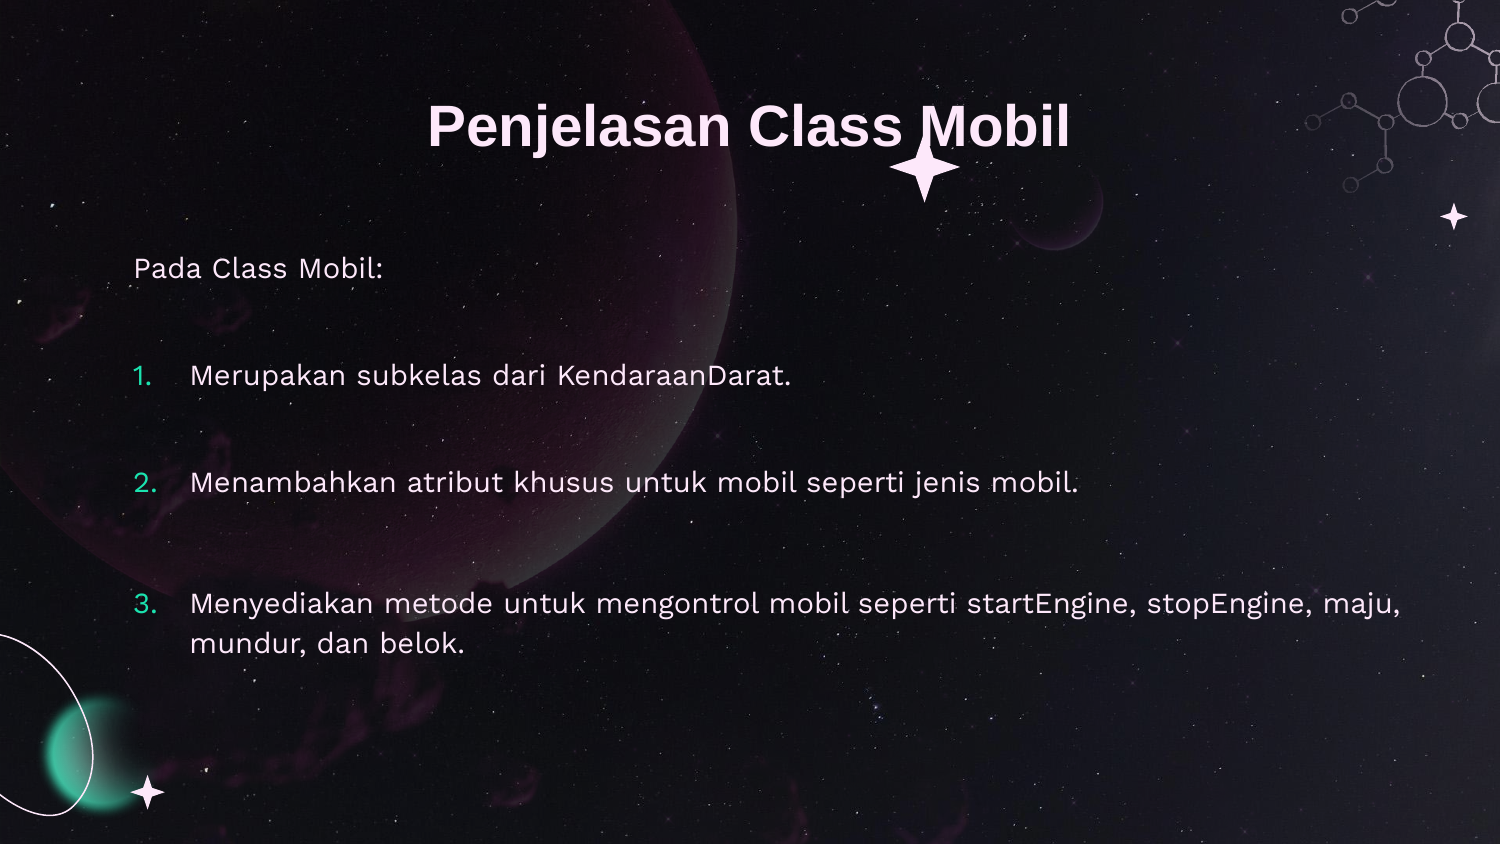

# Penjelasan Class Mobil

Pada Class Mobil:
Merupakan subkelas dari KendaraanDarat.
Menambahkan atribut khusus untuk mobil seperti jenis mobil.

Menyediakan metode untuk mengontrol mobil seperti startEngine, stopEngine, maju, mundur, dan belok.